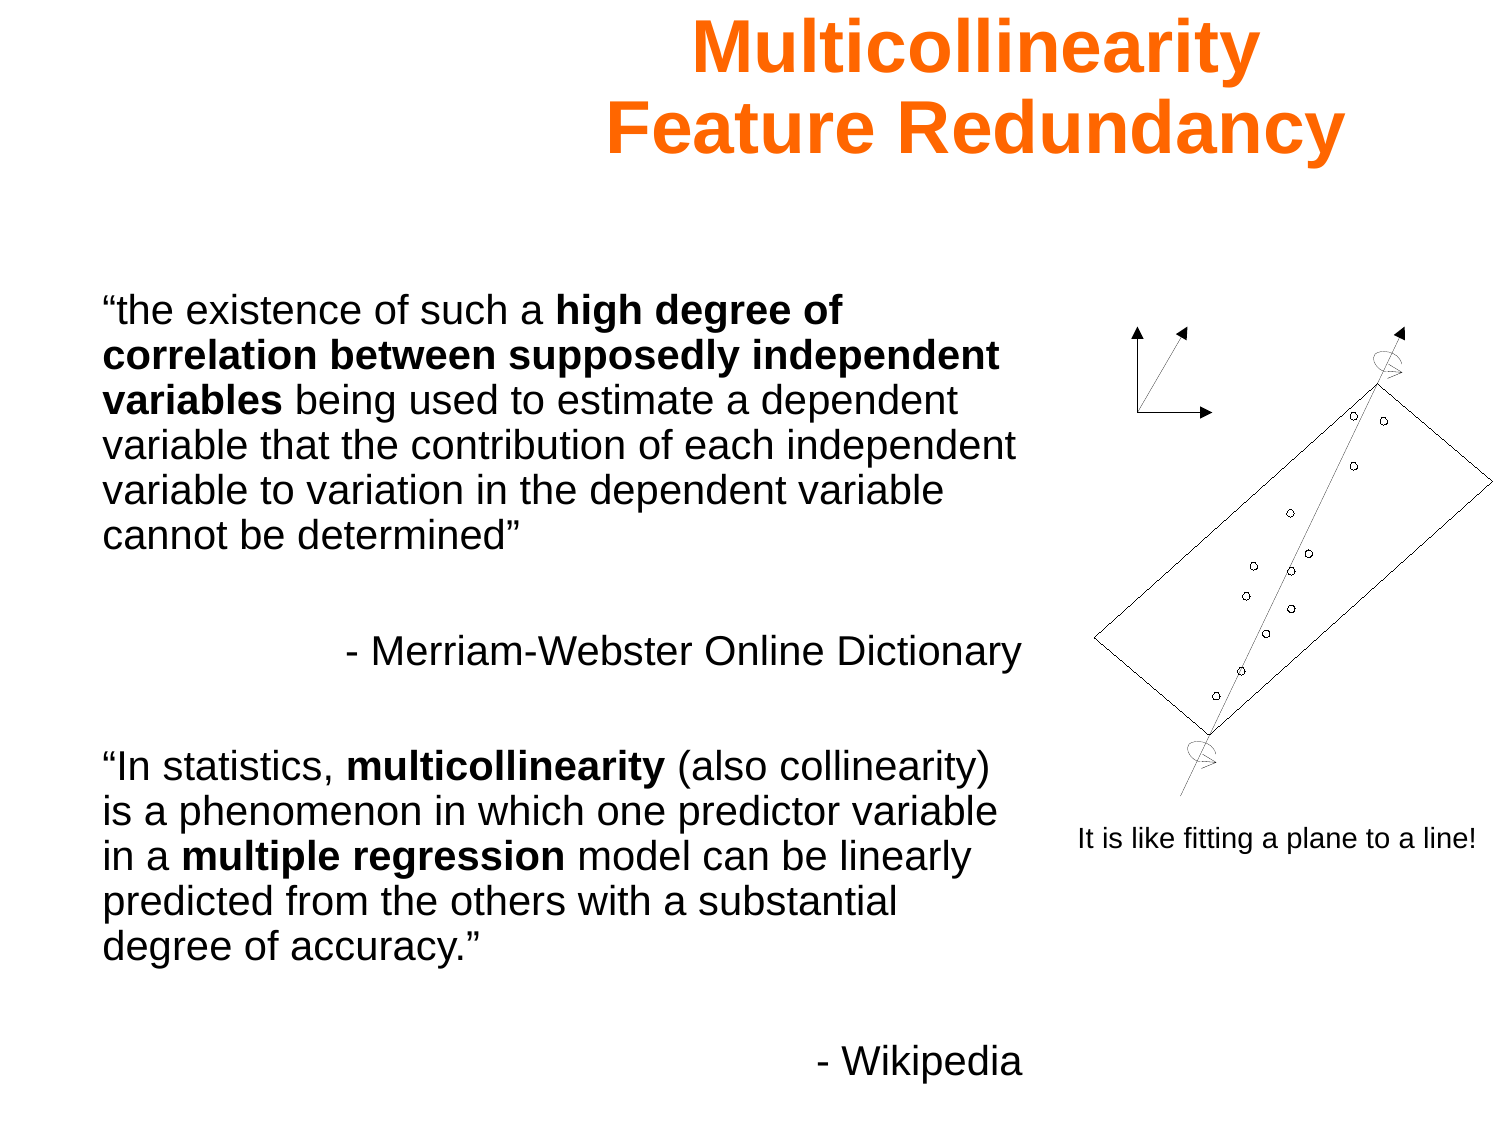

Multicollinearity
Feature Redundancy
“the existence of such a high degree of correlation between supposedly independent variables being used to estimate a dependent variable that the contribution of each independent variable to variation in the dependent variable cannot be determined”

- Merriam-Webster Online Dictionary

“In statistics, multicollinearity (also collinearity) is a phenomenon in which one predictor variable in a multiple regression model can be linearly predicted from the others with a substantial degree of accuracy.”

- Wikipedia

It is like fitting a plane to a line!